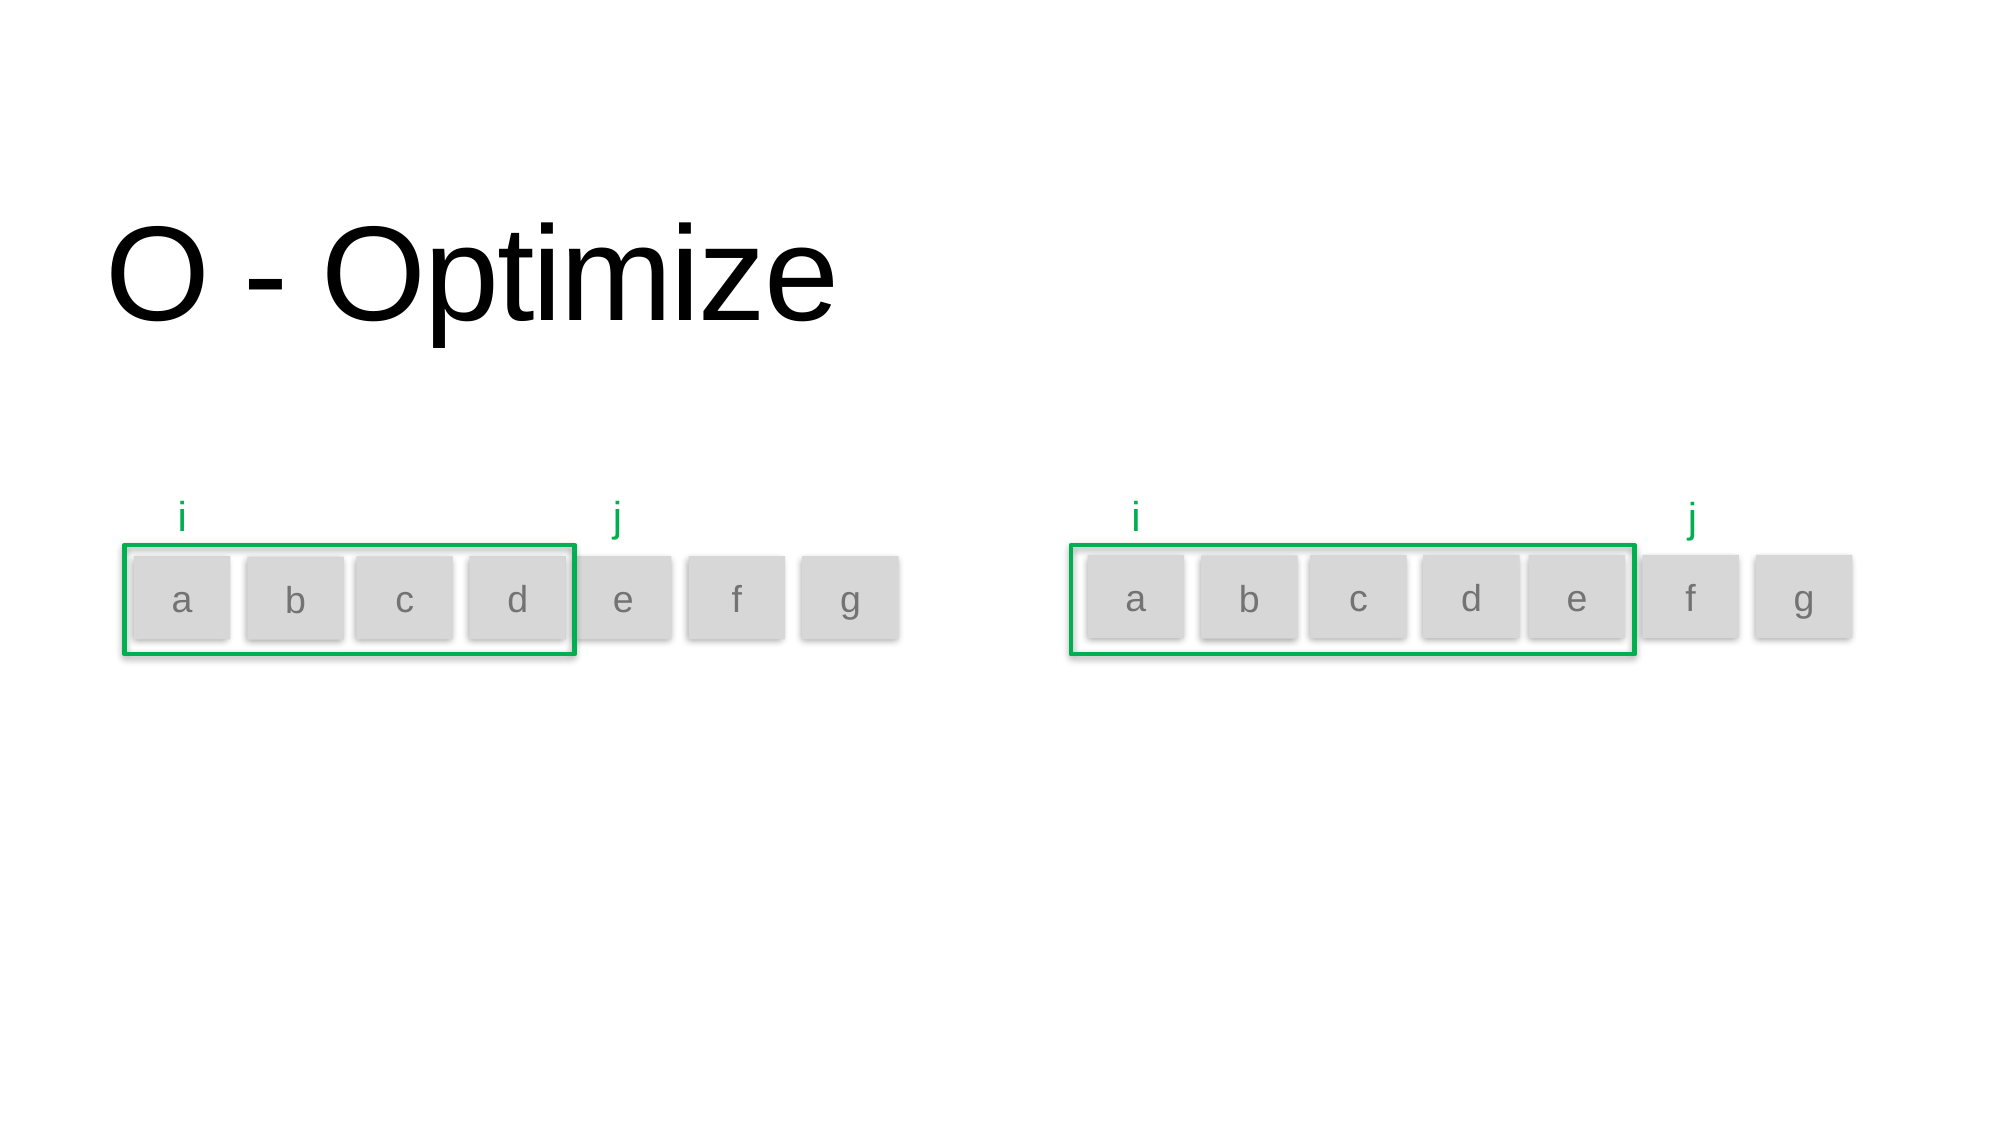

# O - Optimize

i
j
i
j

d
f
g
a
e
c
b
d
f
g
a
e
c
b